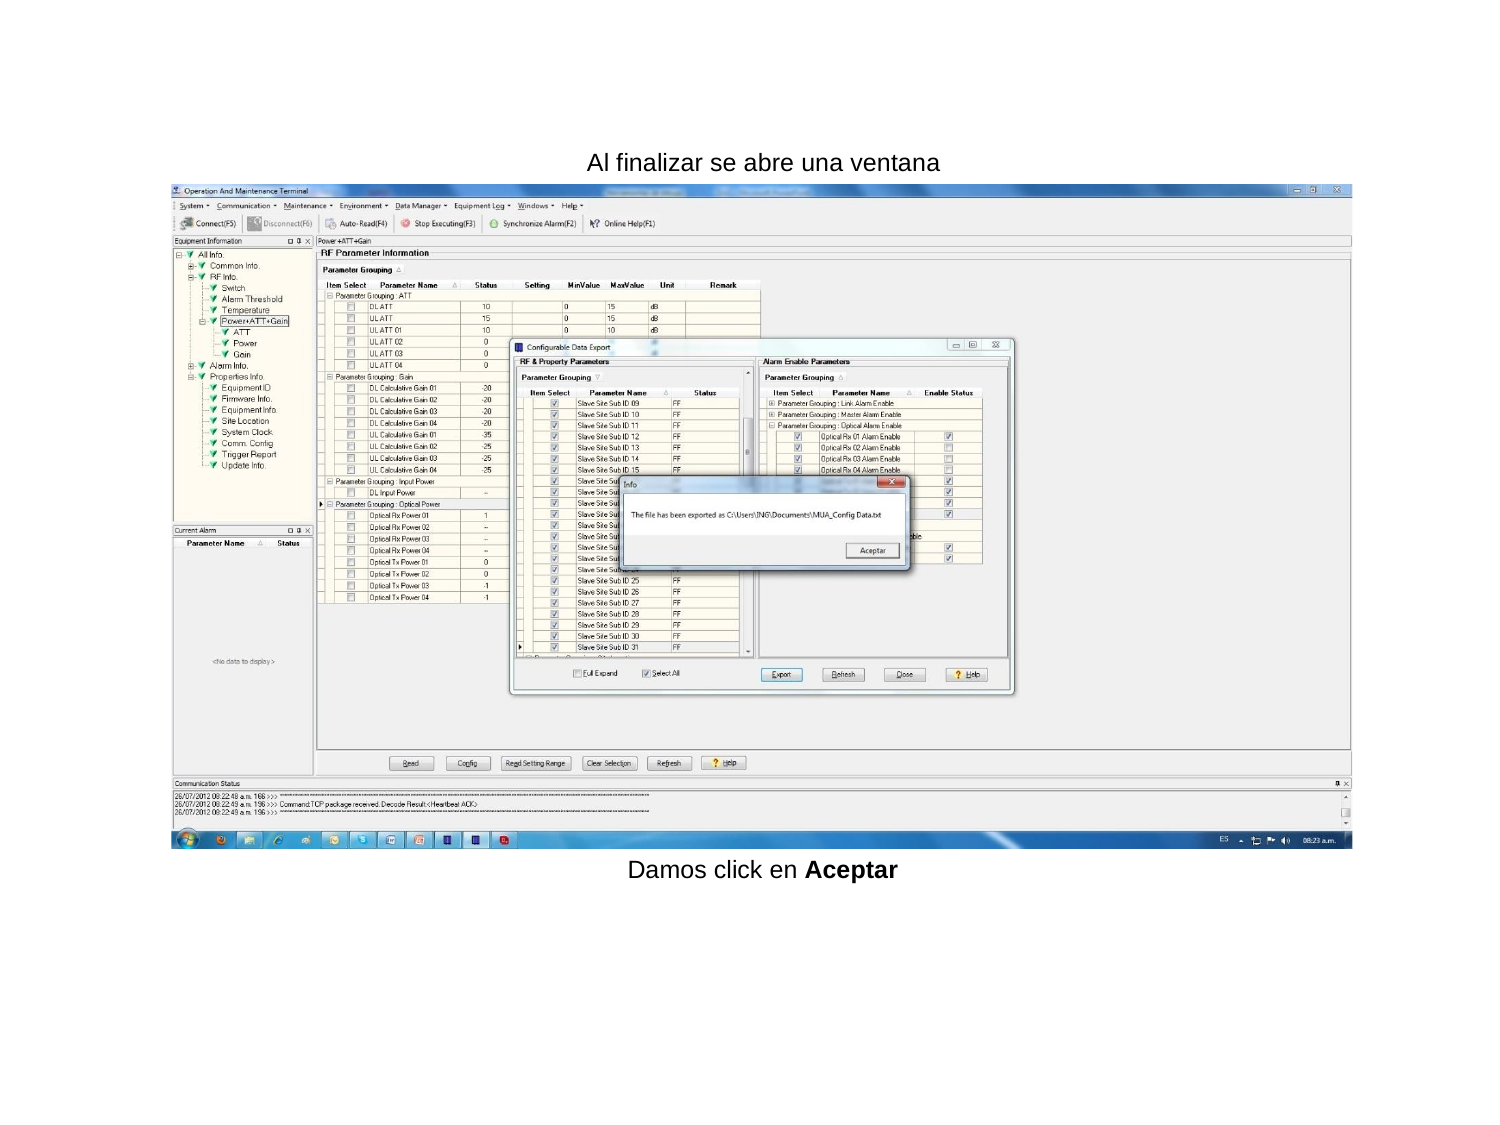

Al finalizar se abre una ventana

Damos click en Aceptar